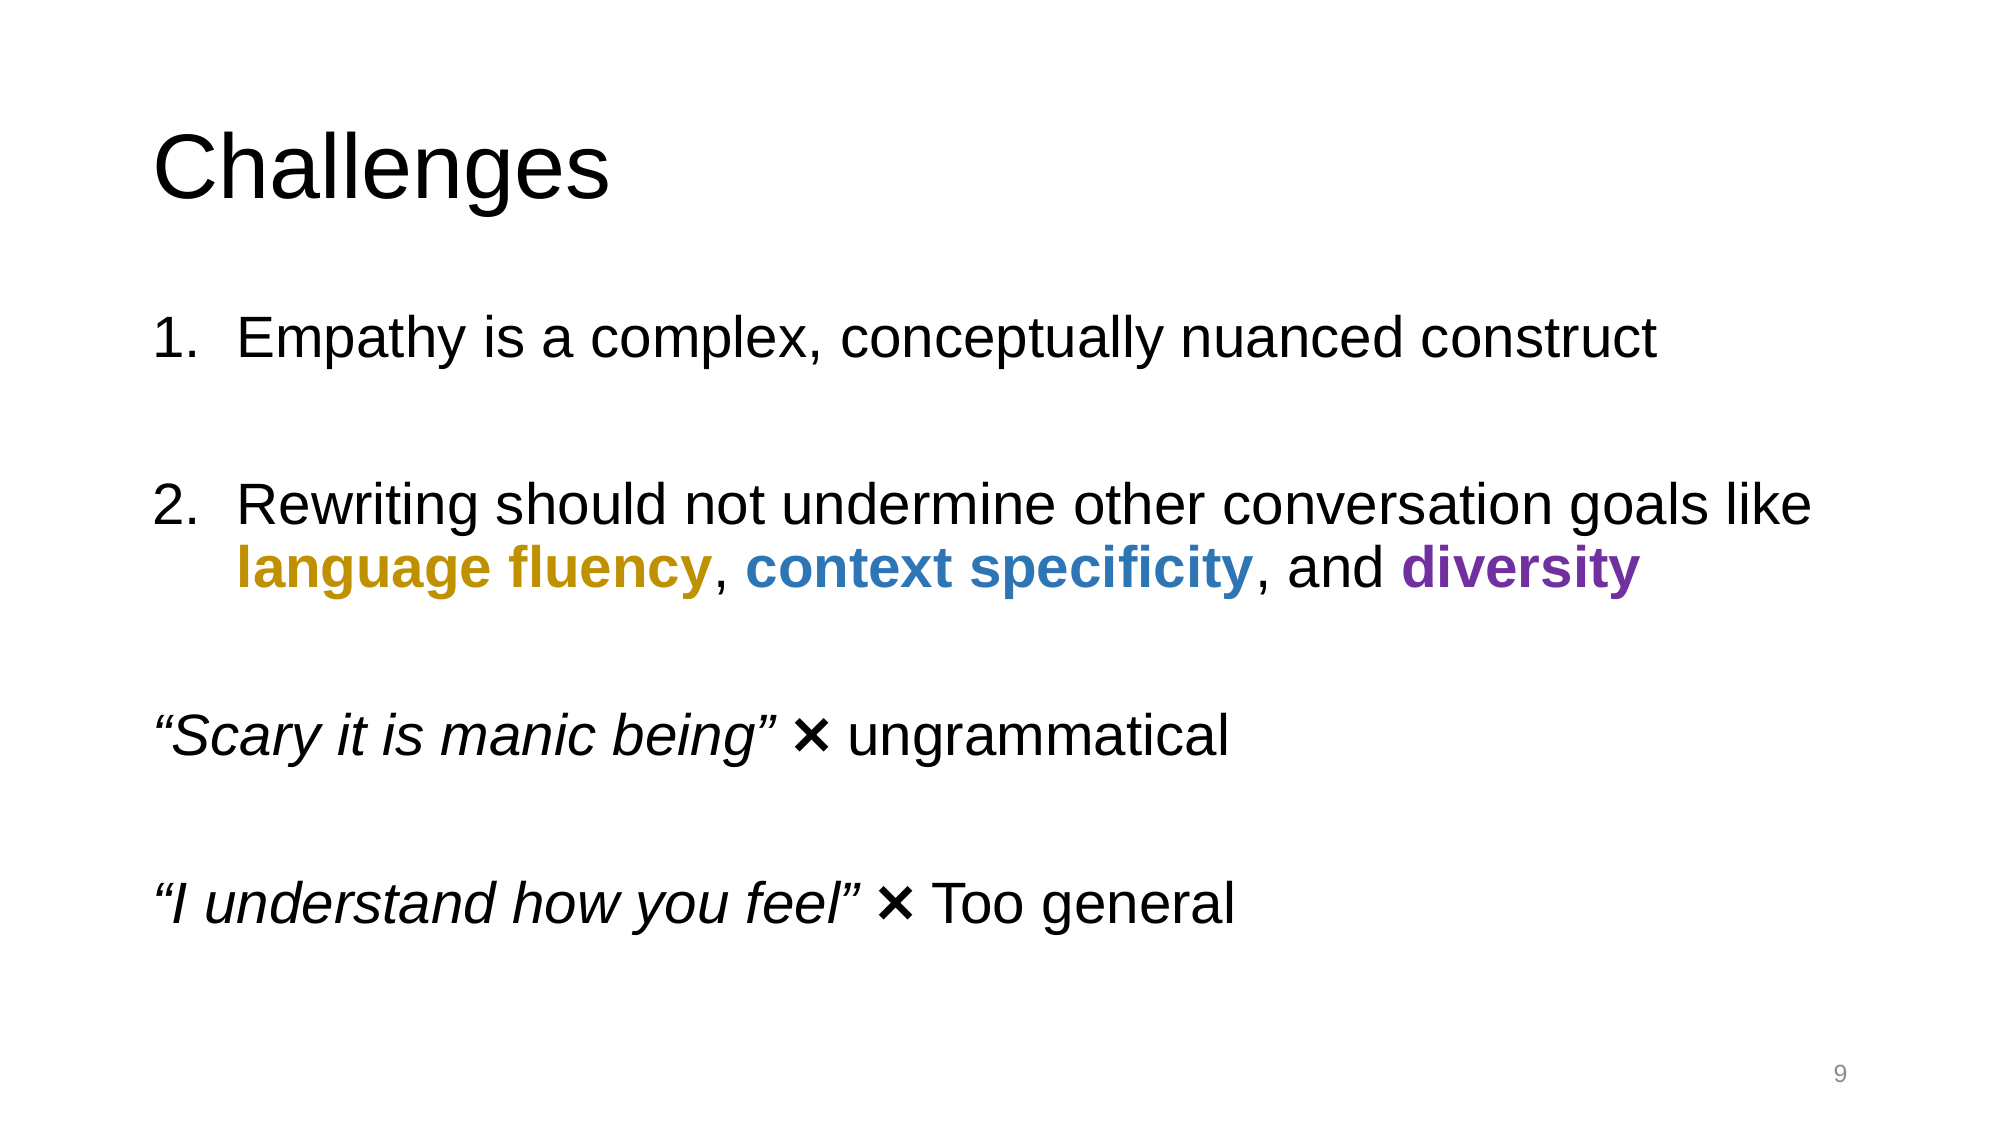

# Challenges
Empathy is a complex, conceptually nuanced construct

Rewriting should not undermine other conversation goals like language fluency, context specificity, and diversity

“Scary it is manic being” ❌ ungrammatical

“I understand how you feel” ❌ Too general
9